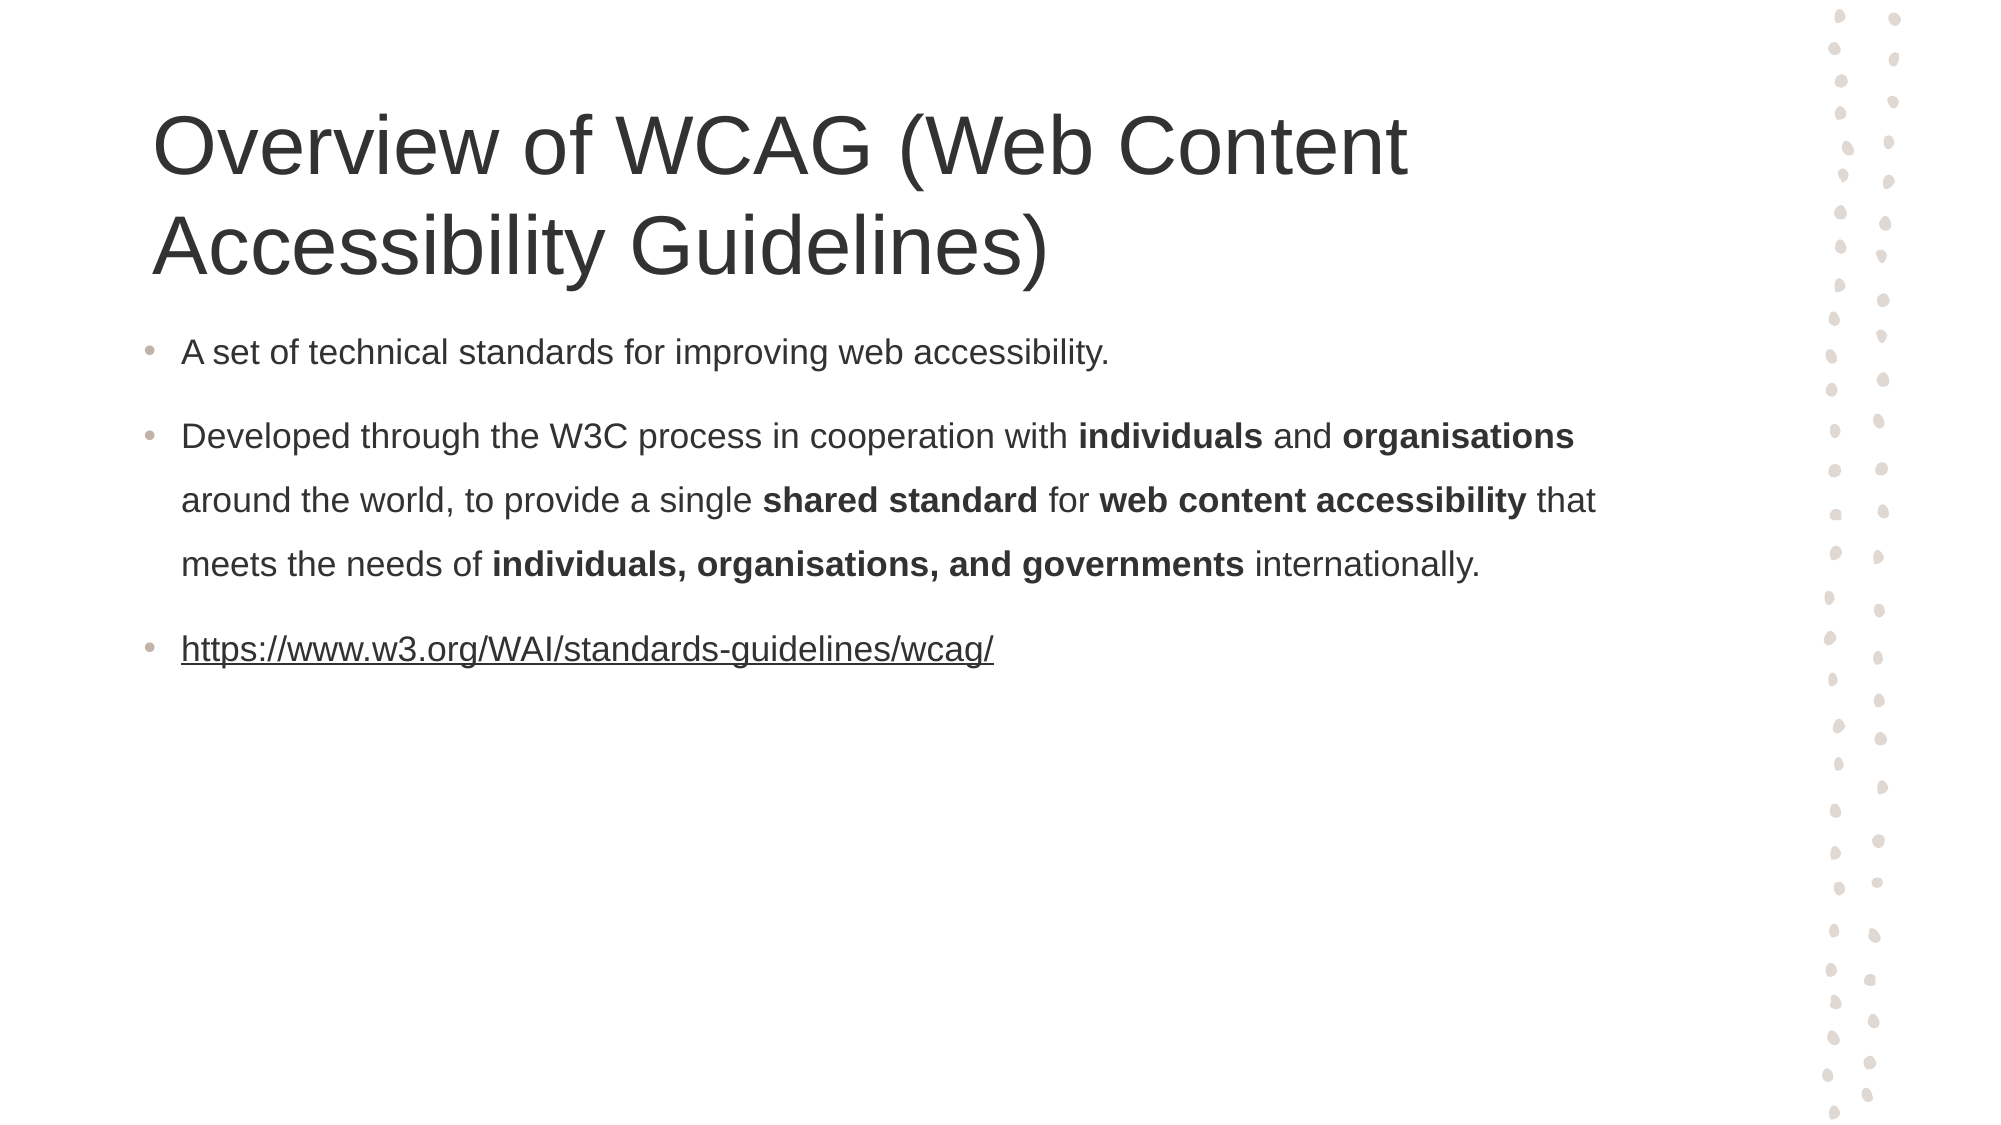

# Overview of WCAG (Web Content Accessibility Guidelines)
A set of technical standards for improving web accessibility.
Developed through the W3C process in cooperation with individuals and organisations around the world, to provide a single shared standard for web content accessibility that meets the needs of individuals, organisations, and governments internationally.
https://www.w3.org/WAI/standards-guidelines/wcag/